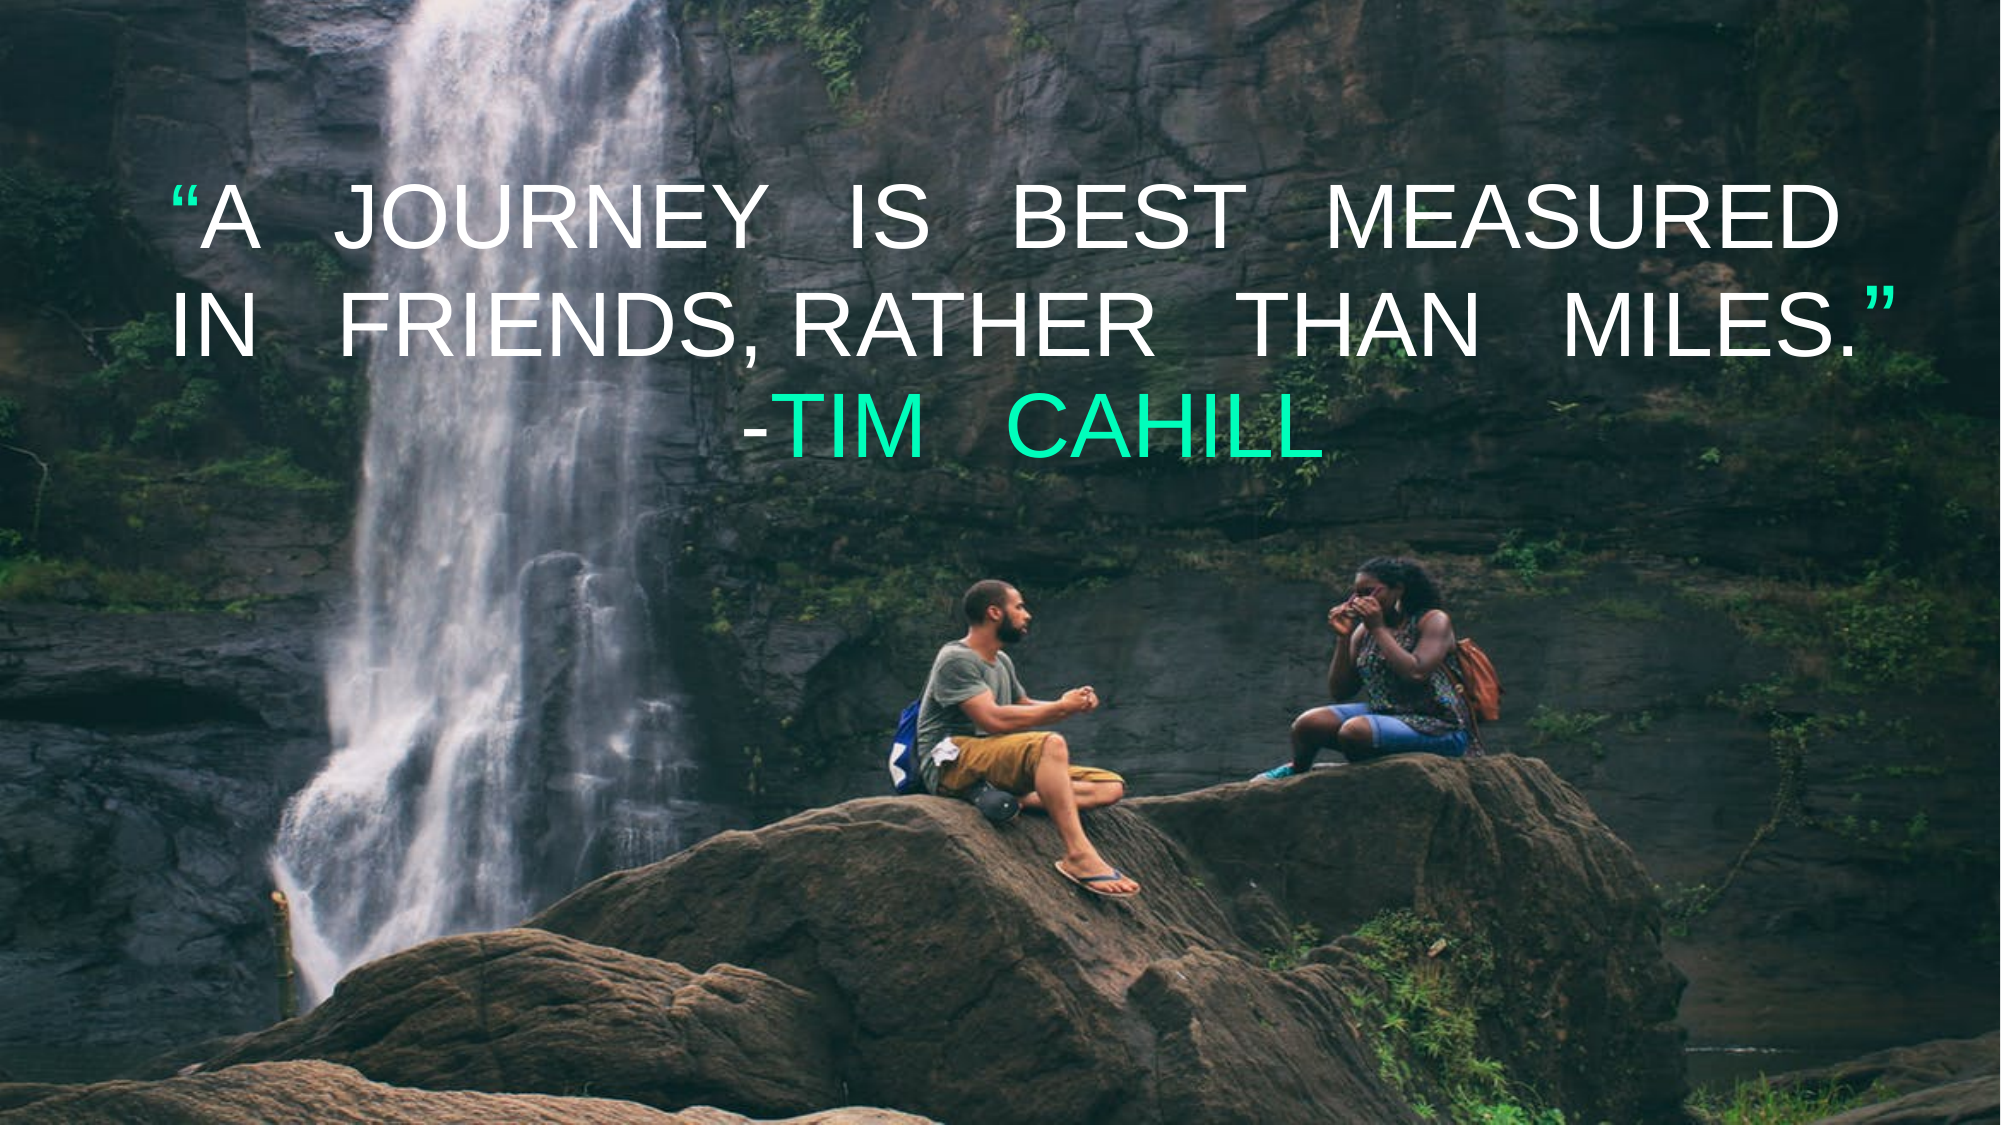

# “A   JOURNEY   IS   BEST   MEASURED   IN   FRIENDS, RATHER   THAN   MILES.” -TIM   CAHILL